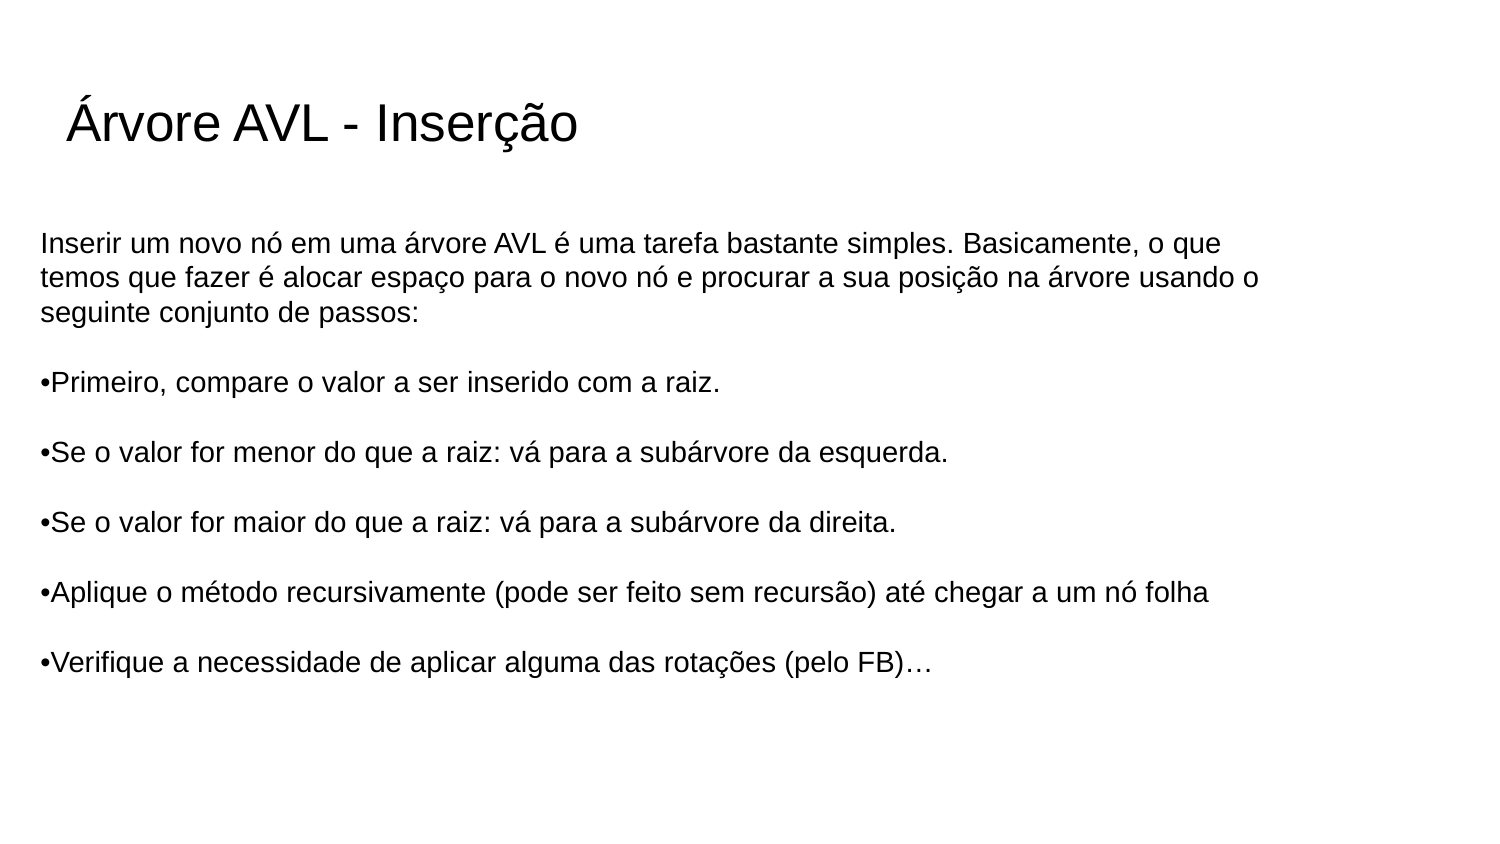

# Árvore AVL - Inserção

Inserir um novo nó em uma árvore AVL é uma tarefa bastante simples. Basicamente, o que temos que fazer é alocar espaço para o novo nó e procurar a sua posição na árvore usando o seguinte conjunto de passos:

•Primeiro, compare o valor a ser inserido com a raiz.

•Se o valor for menor do que a raiz: vá para a subárvore da esquerda.

•Se o valor for maior do que a raiz: vá para a subárvore da direita.

•Aplique o método recursivamente (pode ser feito sem recursão) até chegar a um nó folha

•Verifique a necessidade de aplicar alguma das rotações (pelo FB)…